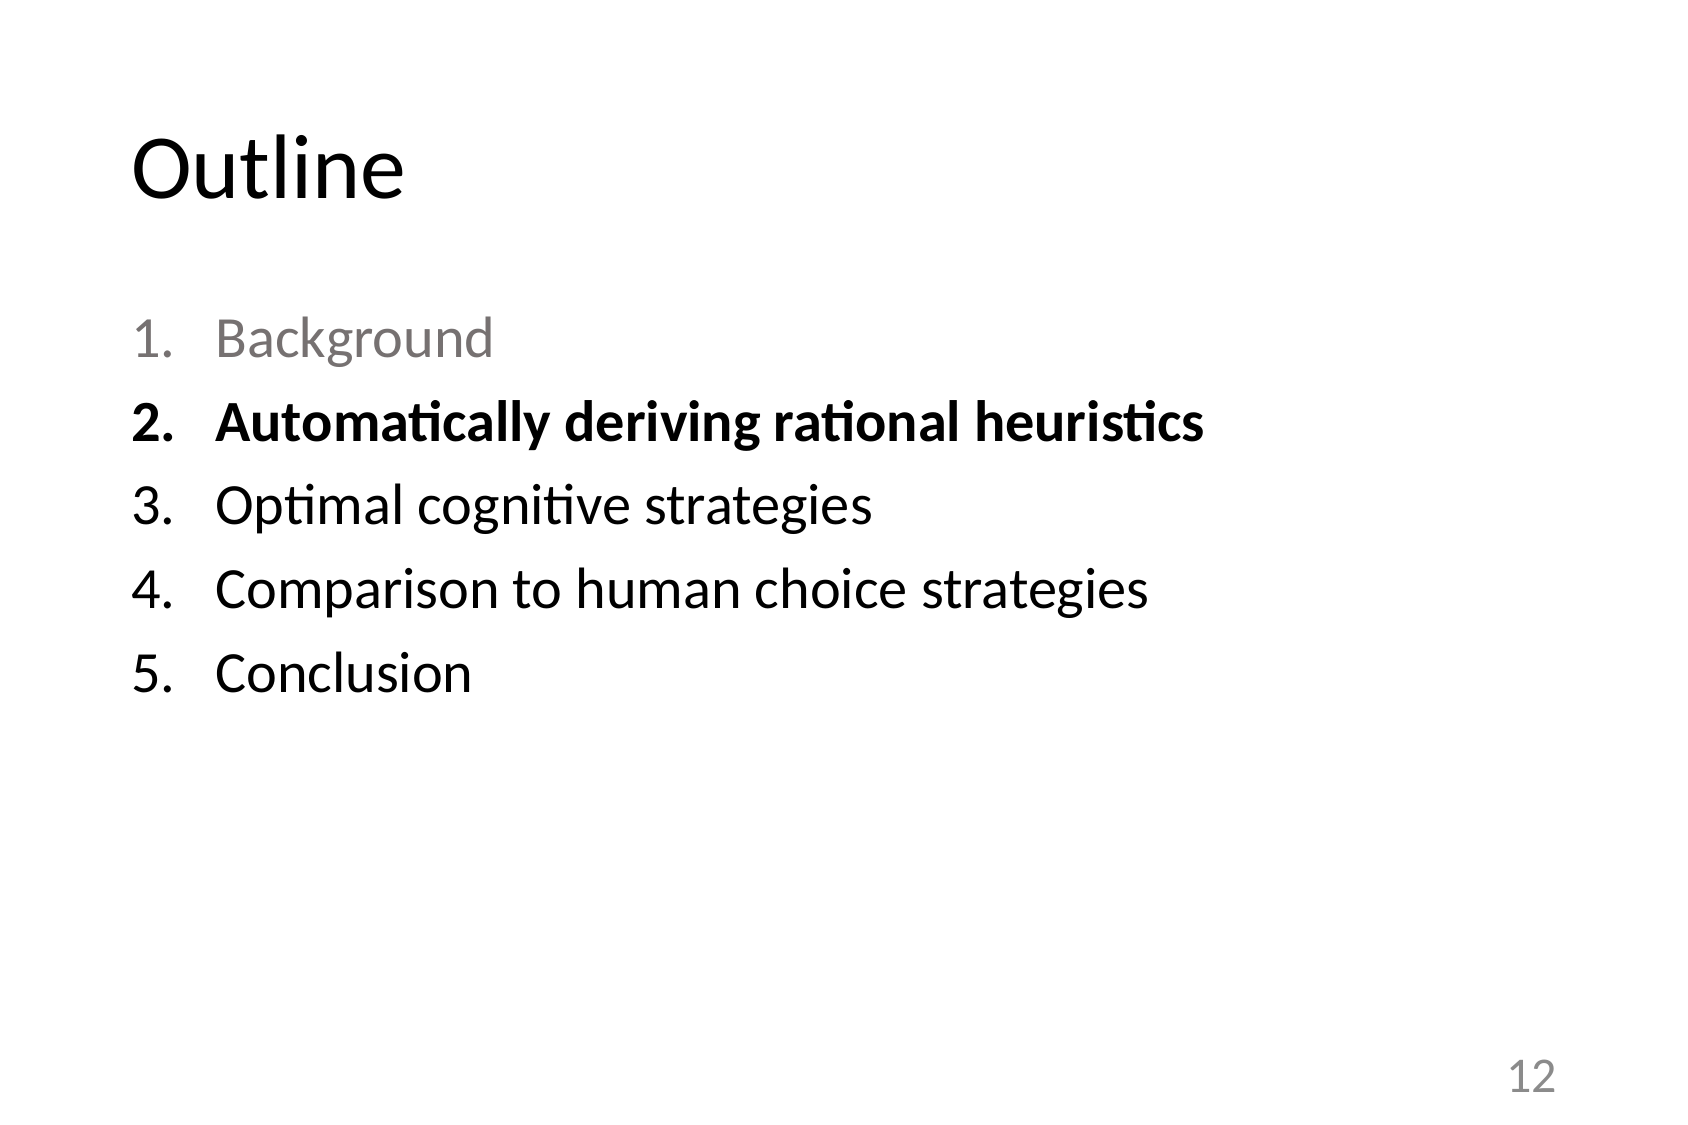

# Outline
Background
Automatically deriving rational heuristics
Optimal cognitive strategies
Comparison to human choice strategies
Conclusion
12